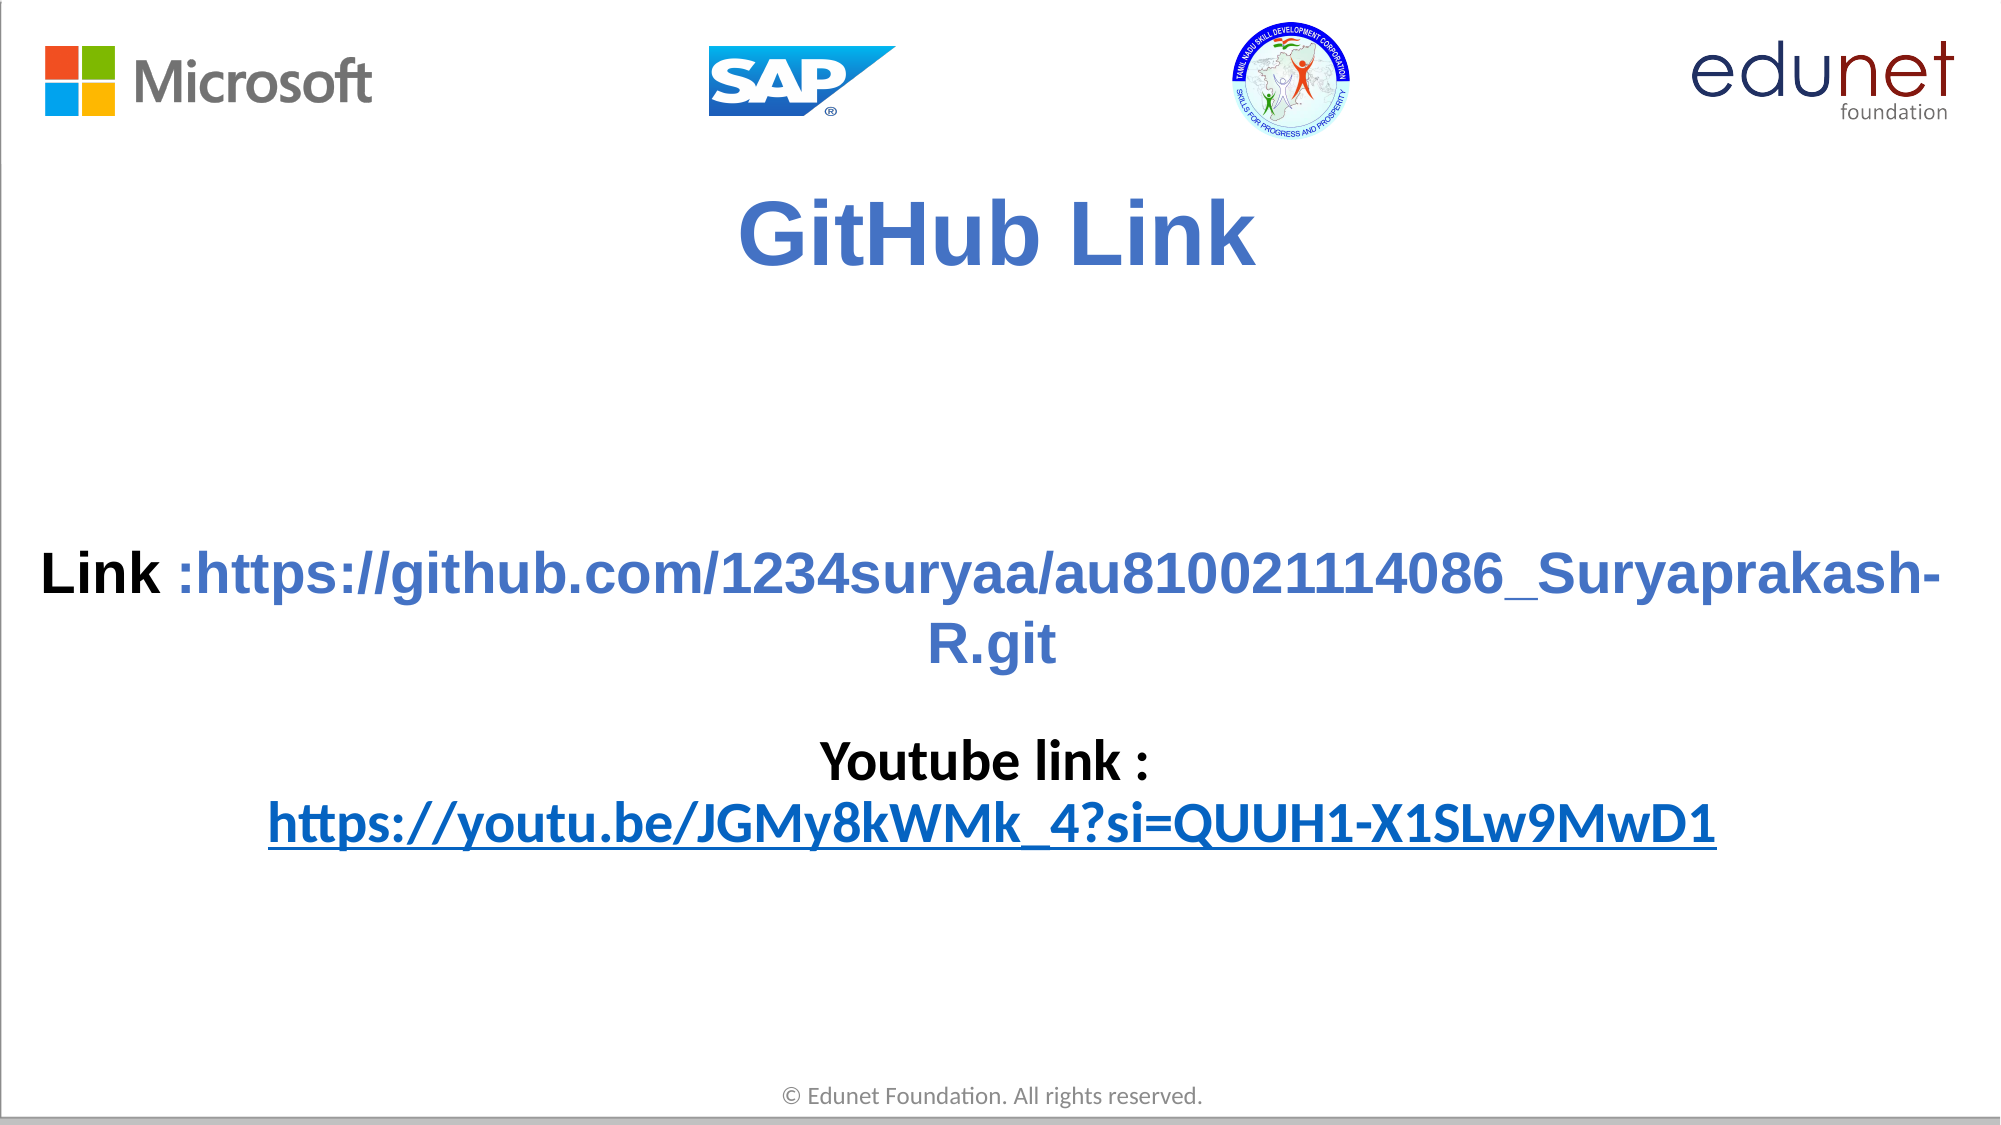

# GitHub Link
Link :https://github.com/1234suryaa/au810021114086_Suryaprakash-R.git

Youtube link : https://youtu.be/JGMy8kWMk_4?si=QUUH1-X1SLw9MwD1

© Edunet Foundation. All rights reserved.